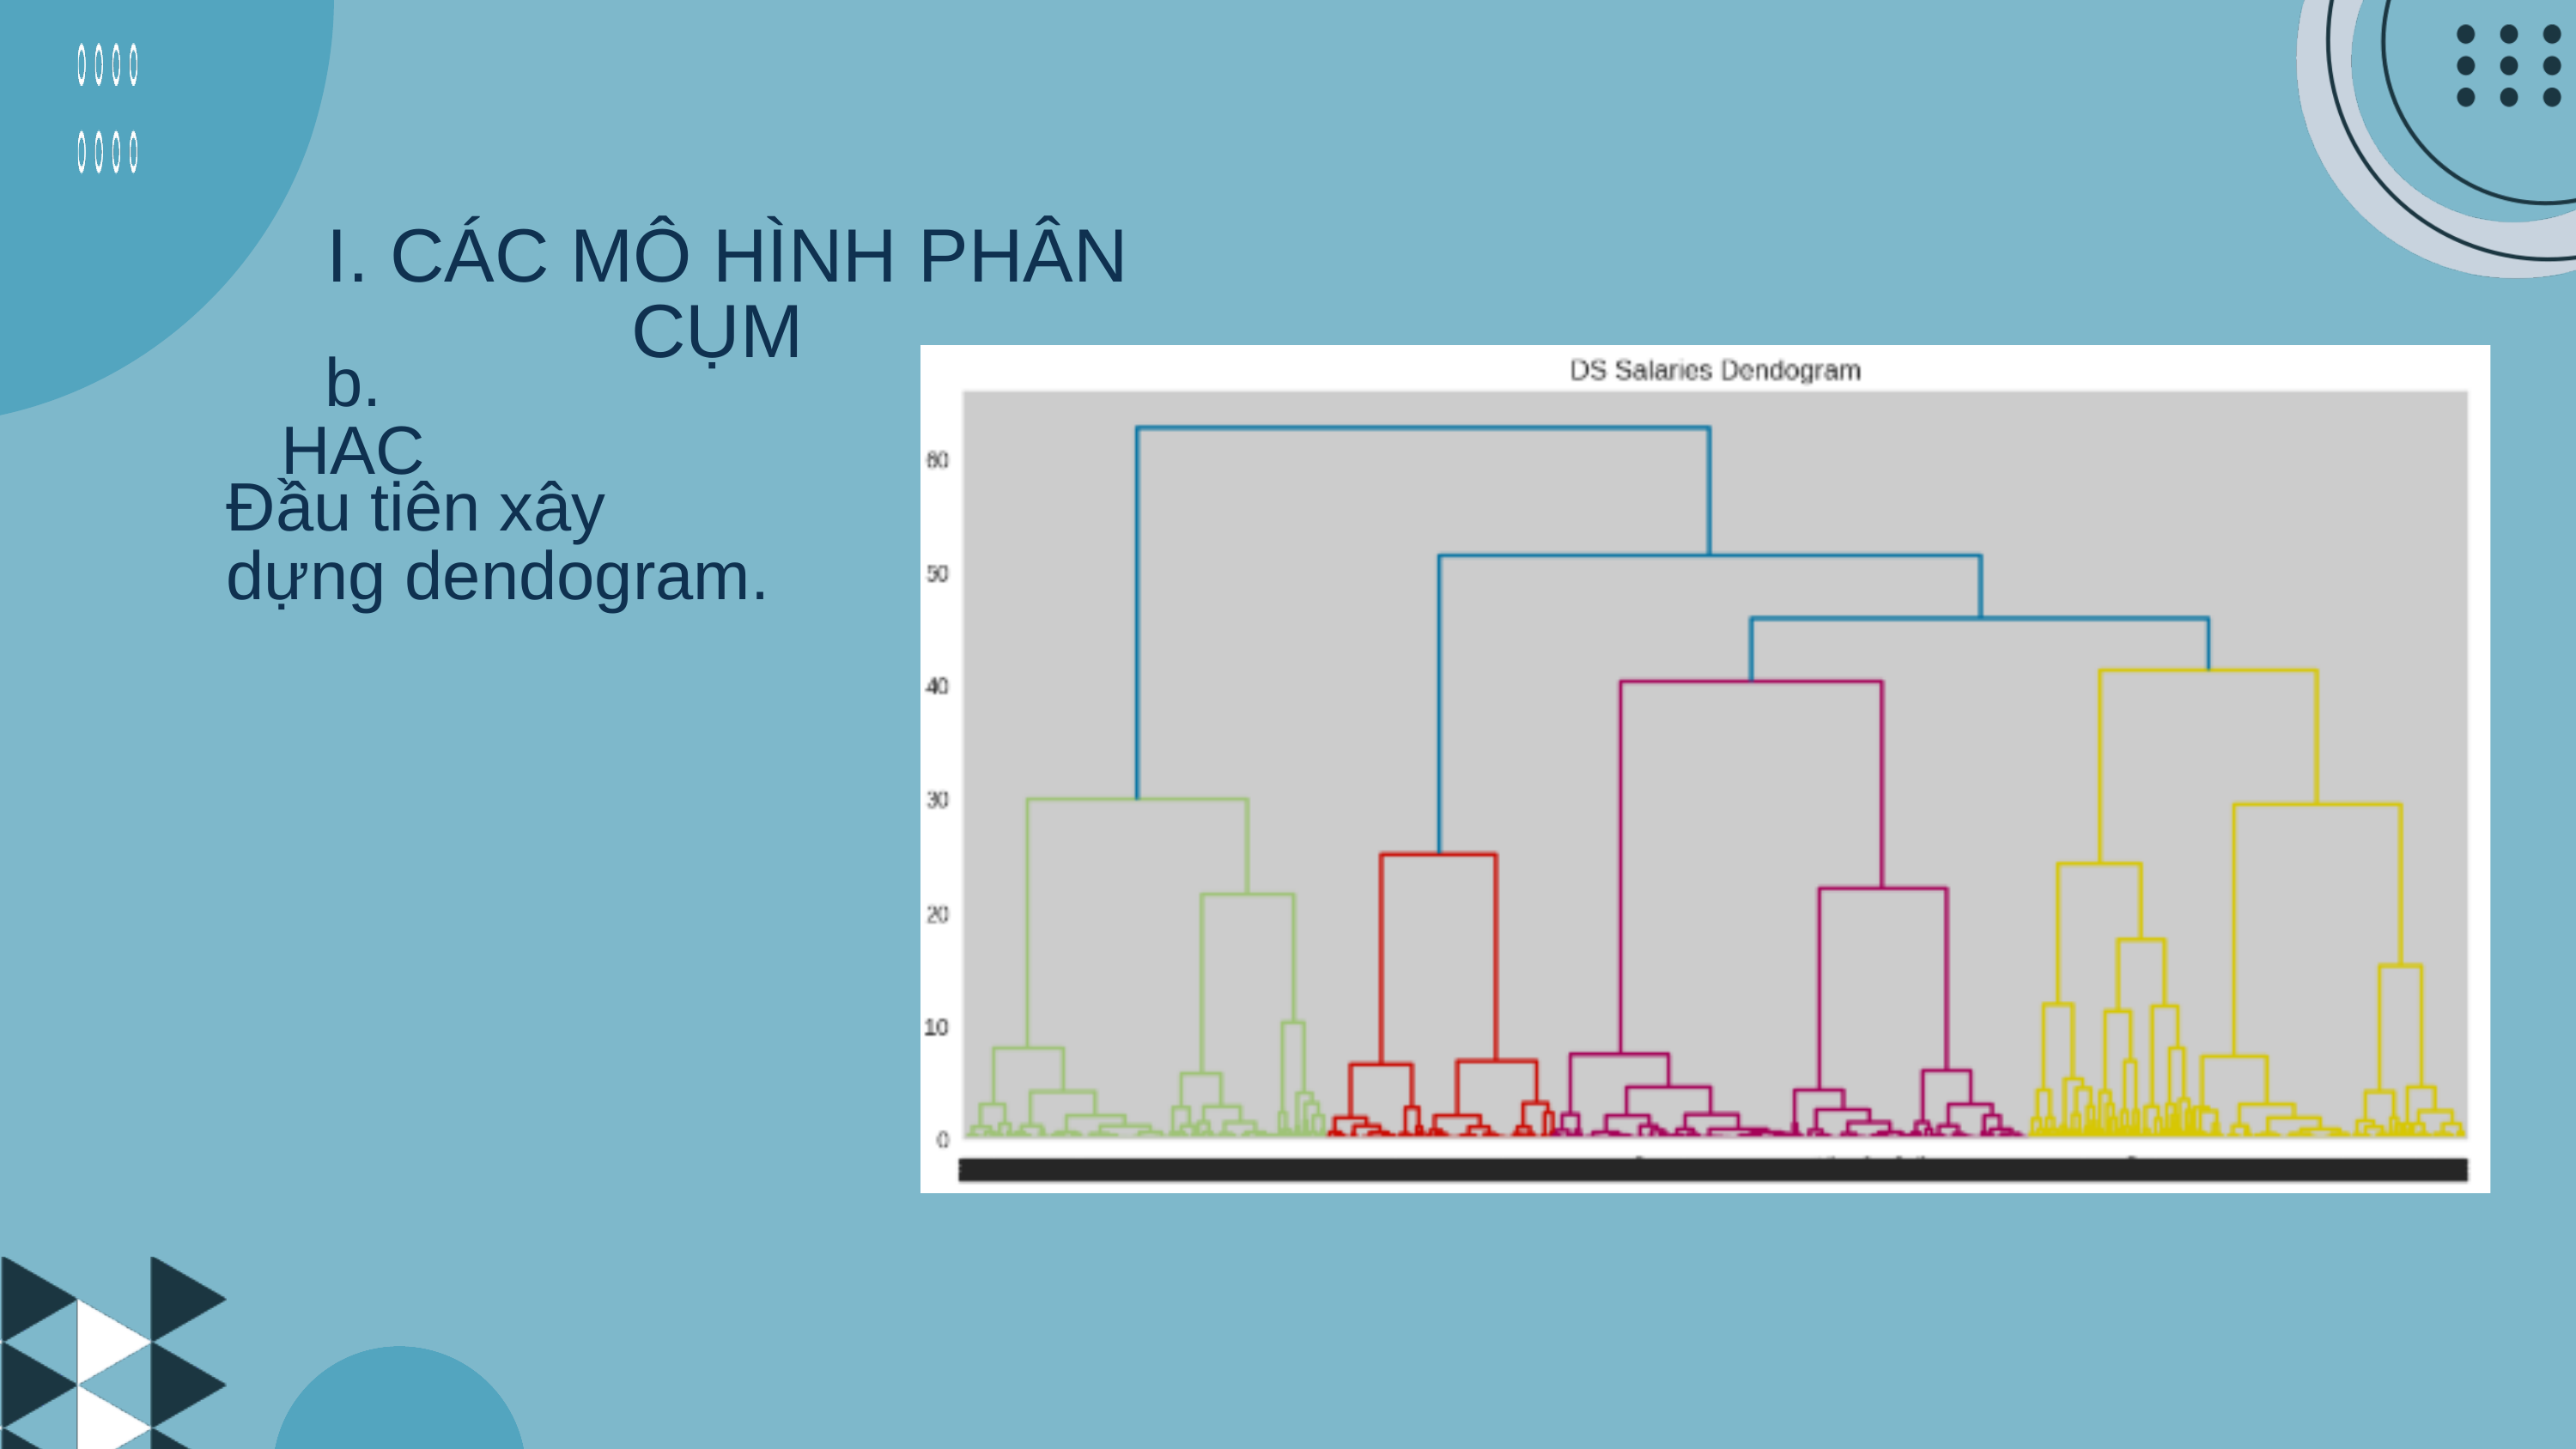

I. CÁC MÔ HÌNH PHÂN CỤM

b. HAC
Đầu tiên xây dựng dendogram.